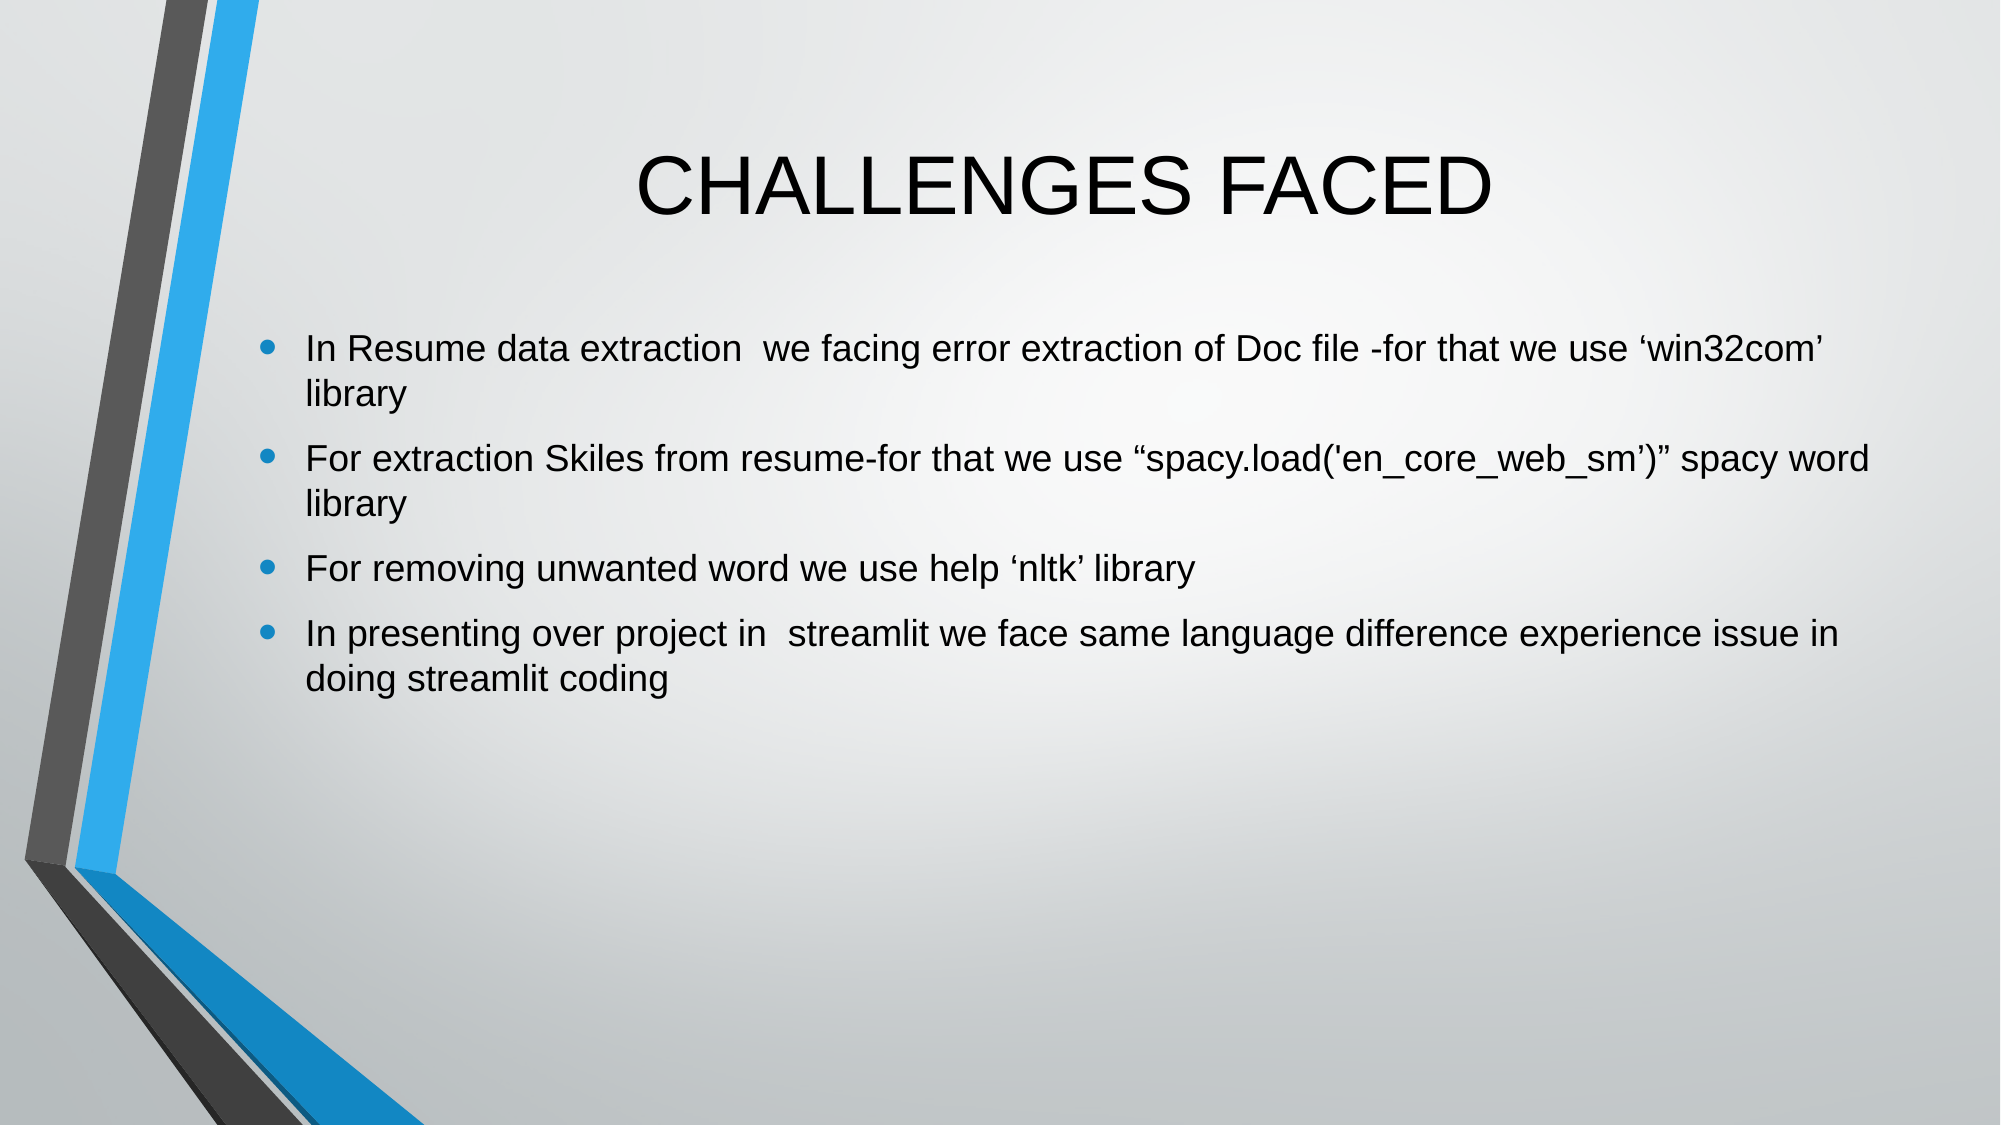

# CHALLENGES FACED
In Resume data extraction  we facing error extraction of Doc file -for that we use ‘win32com’ library
For extraction Skiles from resume-for that we use “spacy.load('en_core_web_sm’)” spacy word library
For removing unwanted word we use help ‘nltk’ library
In presenting over project in  streamlit we face same language difference experience issue in doing streamlit coding